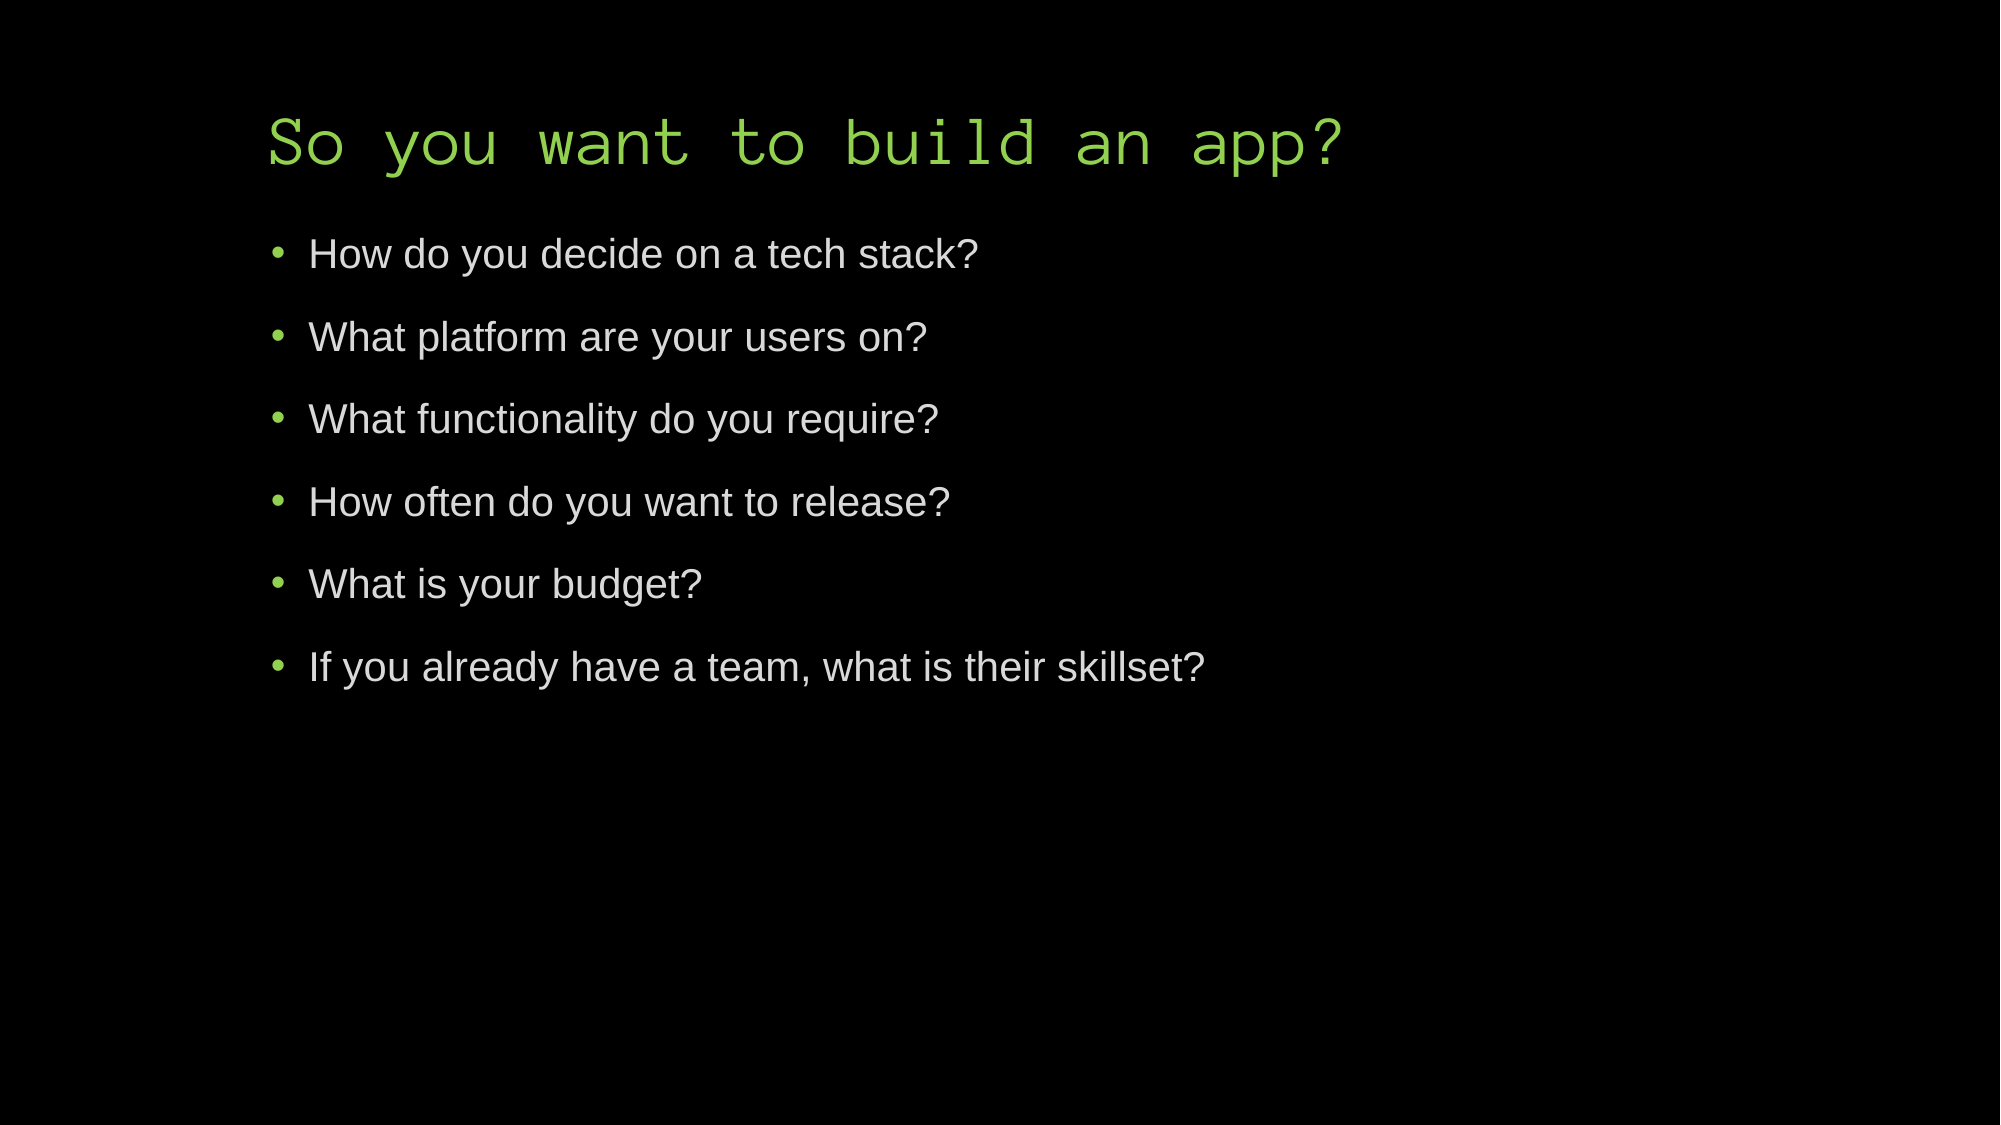

# So you want to build an app?
How do you decide on a tech stack?
What platform are your users on?
What functionality do you require?
How often do you want to release?
What is your budget?
If you already have a team, what is their skillset?